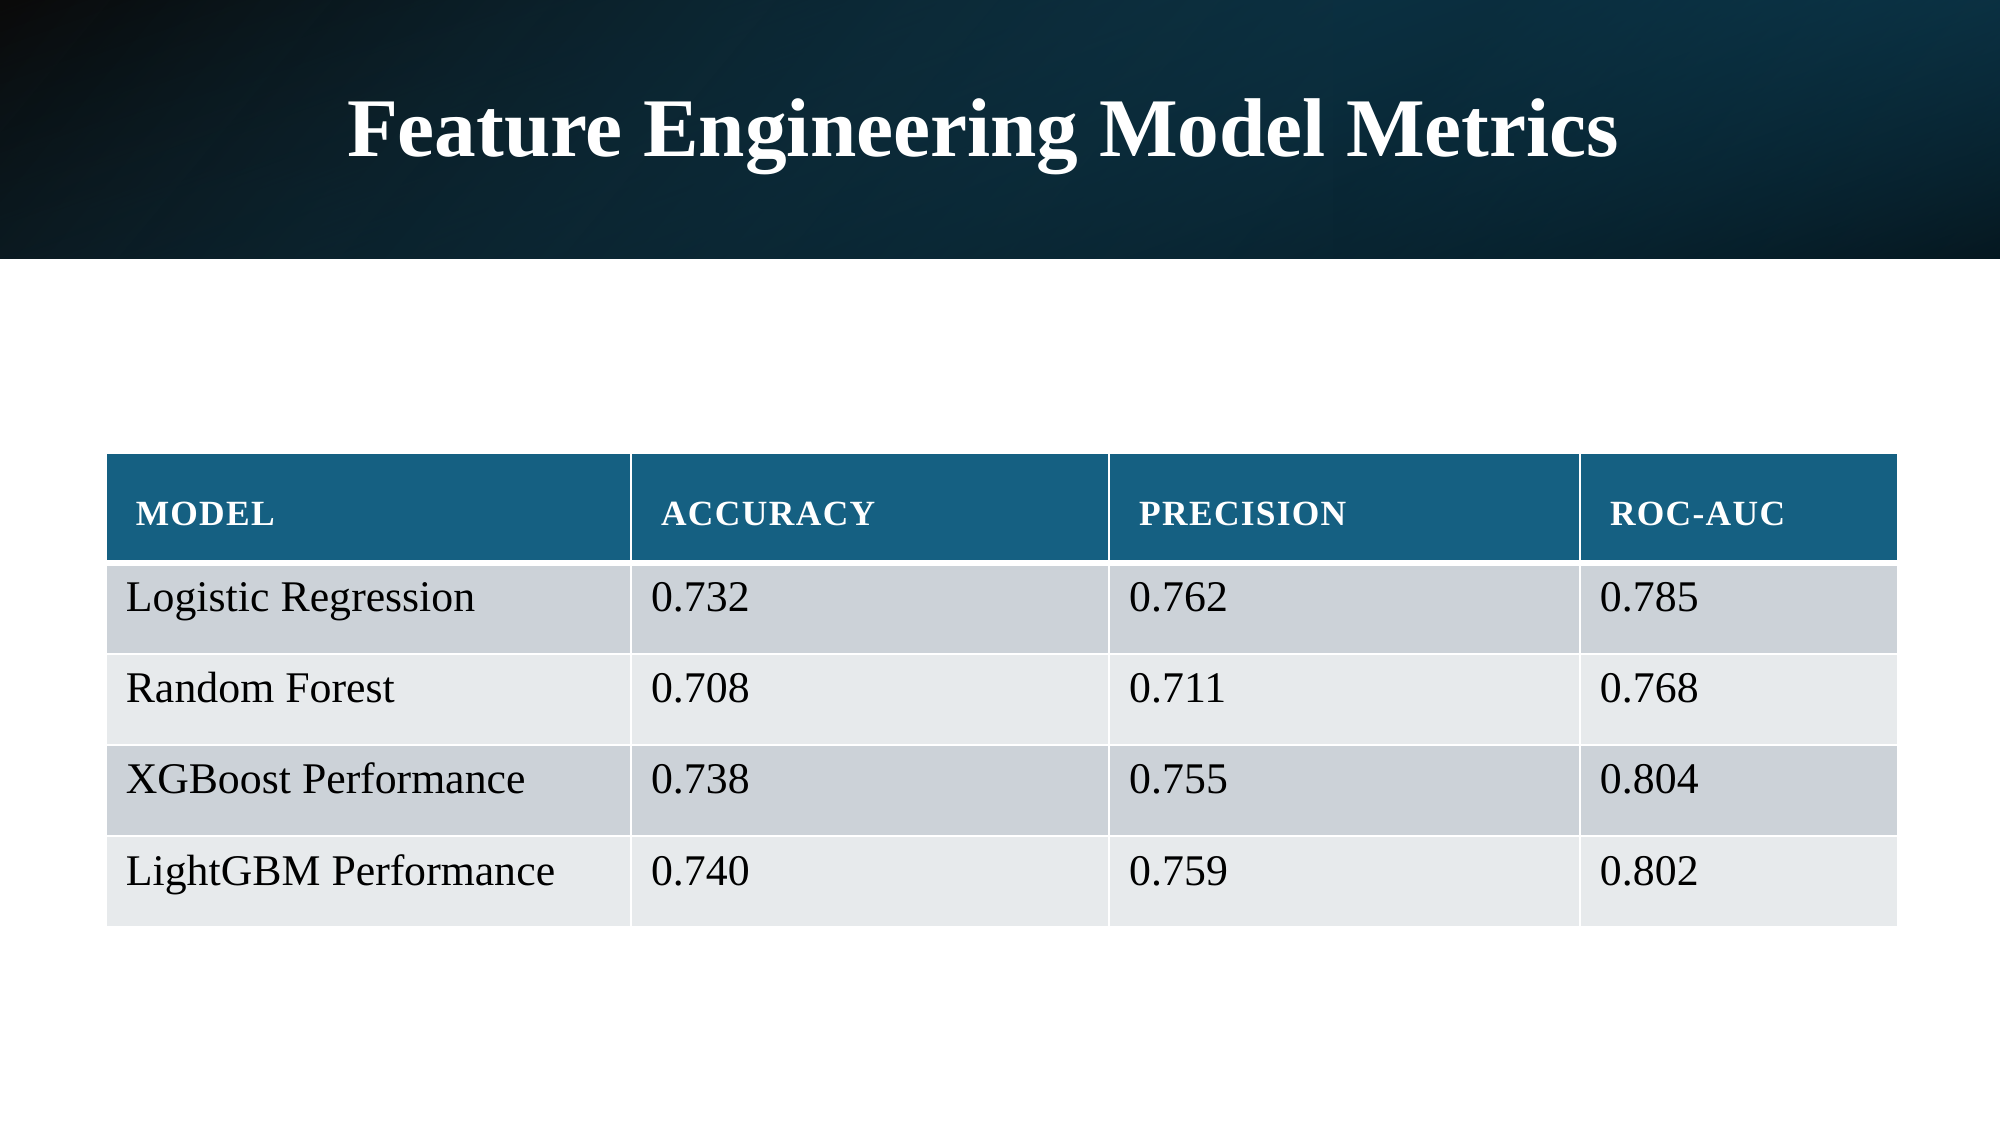

# Feature Engineering Model Metrics
| Model | Accuracy | Precision | ROC-AUC |
| --- | --- | --- | --- |
| Logistic Regression | 0.732 | 0.762 | 0.785 |
| Random Forest | 0.708 | 0.711 | 0.768 |
| XGBoost Performance | 0.738 | 0.755 | 0.804 |
| LightGBM Performance | 0.740 | 0.759 | 0.802 |